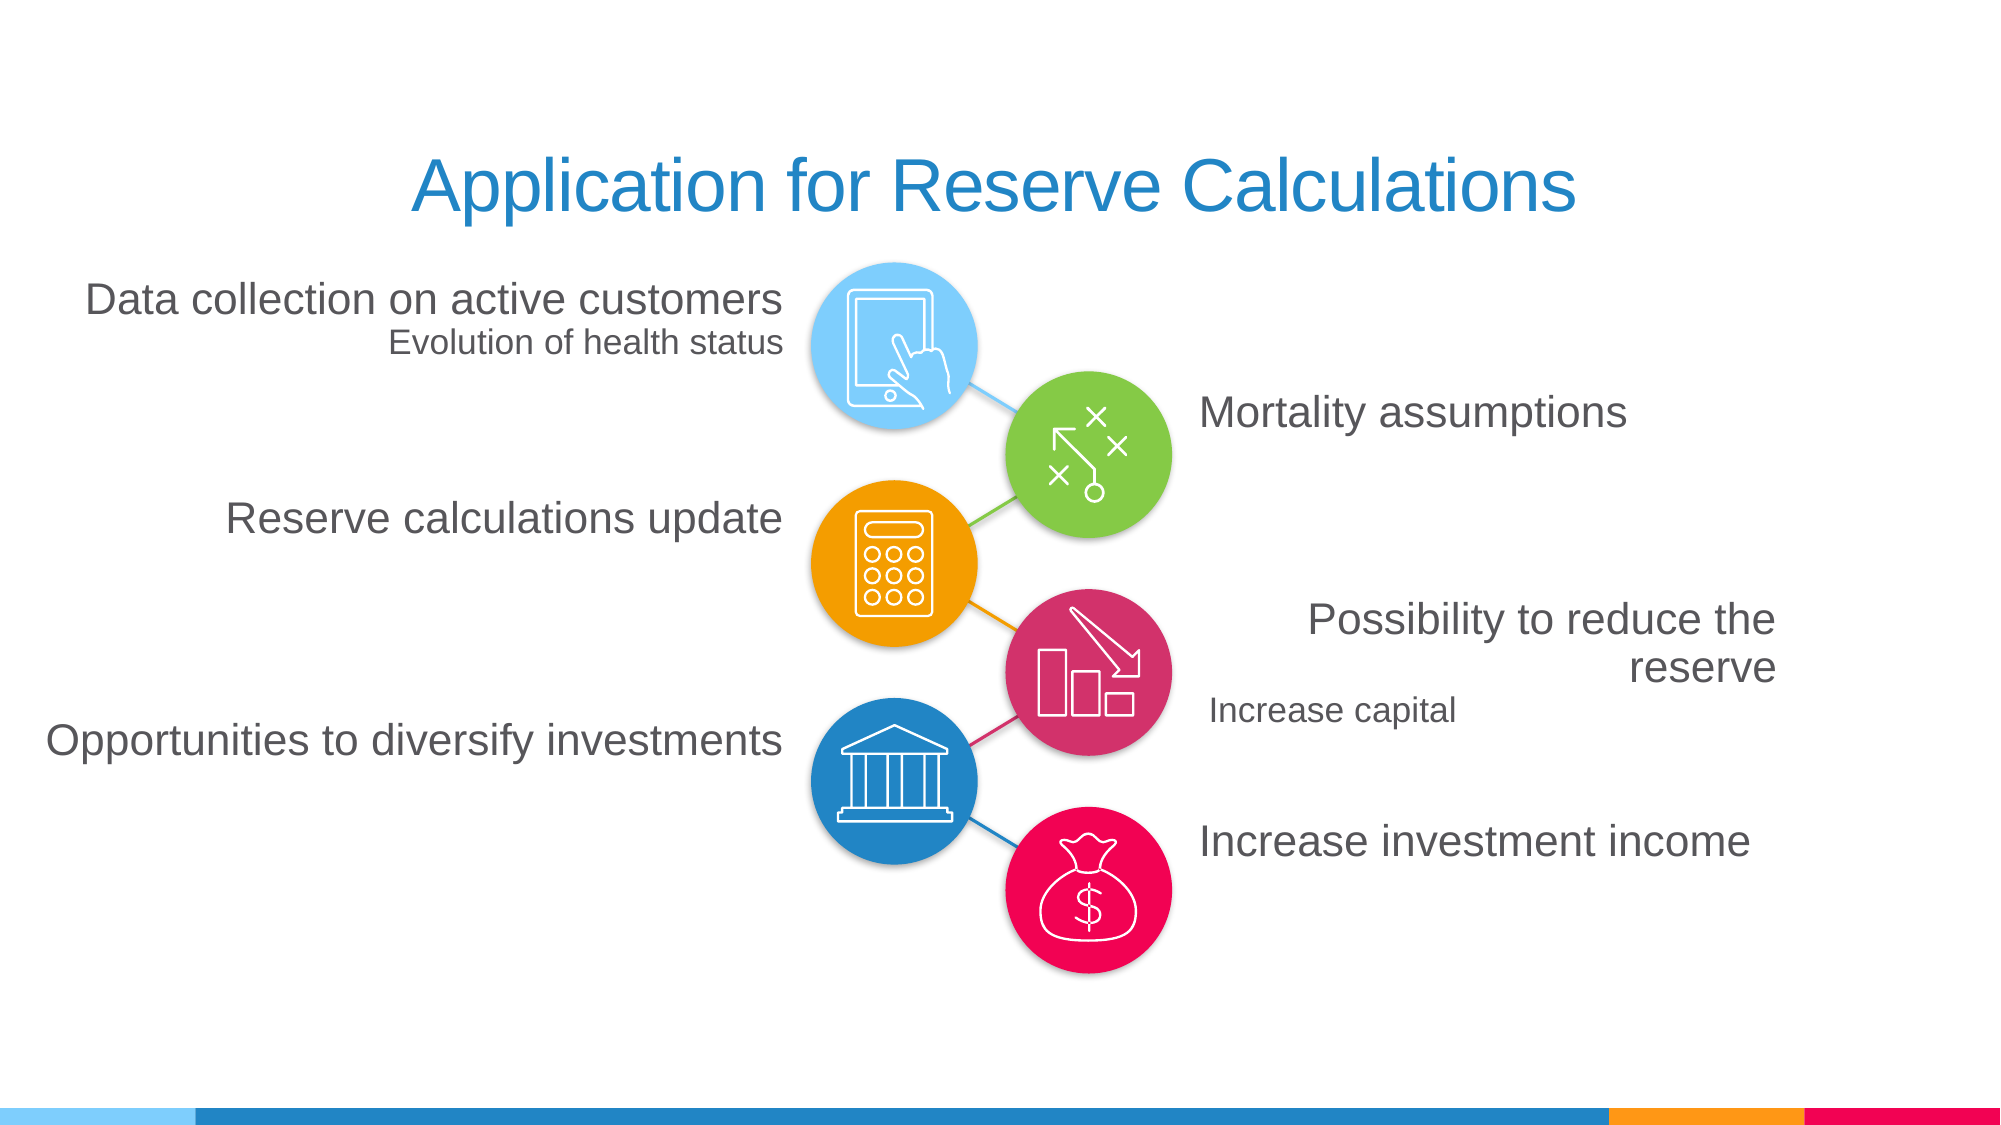

# Application for Reserve Calculations

Data collection on active customers
Evolution of health status

Mortality assumptions

Reserve calculations update

Possibility to reduce the reserve
  Increase capital

Opportunities to diversify investments

Increase investment income